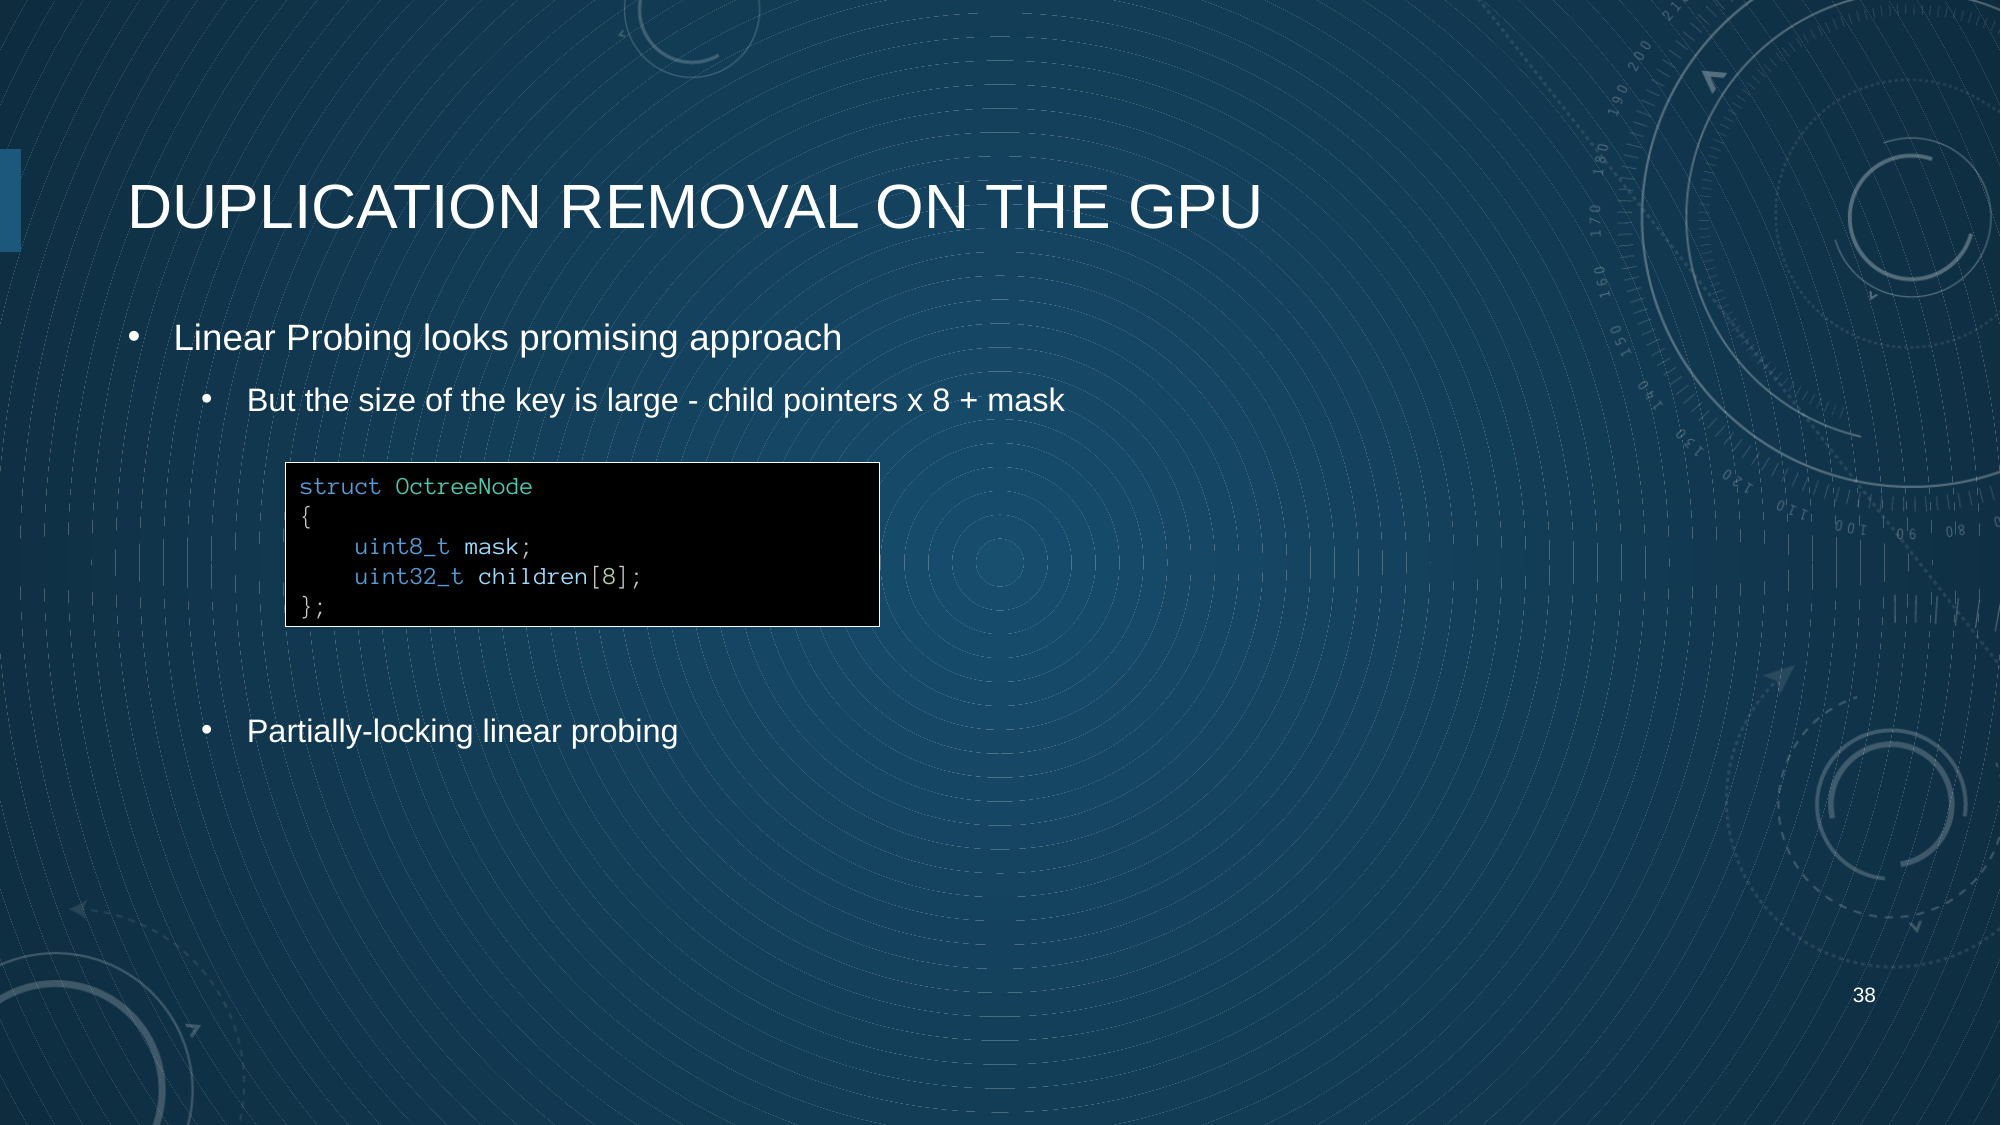

# Duplication removal on the GPU
Linear Probing looks promising approach
But the size of the key is large - child pointers x 8 + mask

Partially-locking linear probing

struct OctreeNode
{
    uint8_t mask;
    uint32_t children[8];
};
38